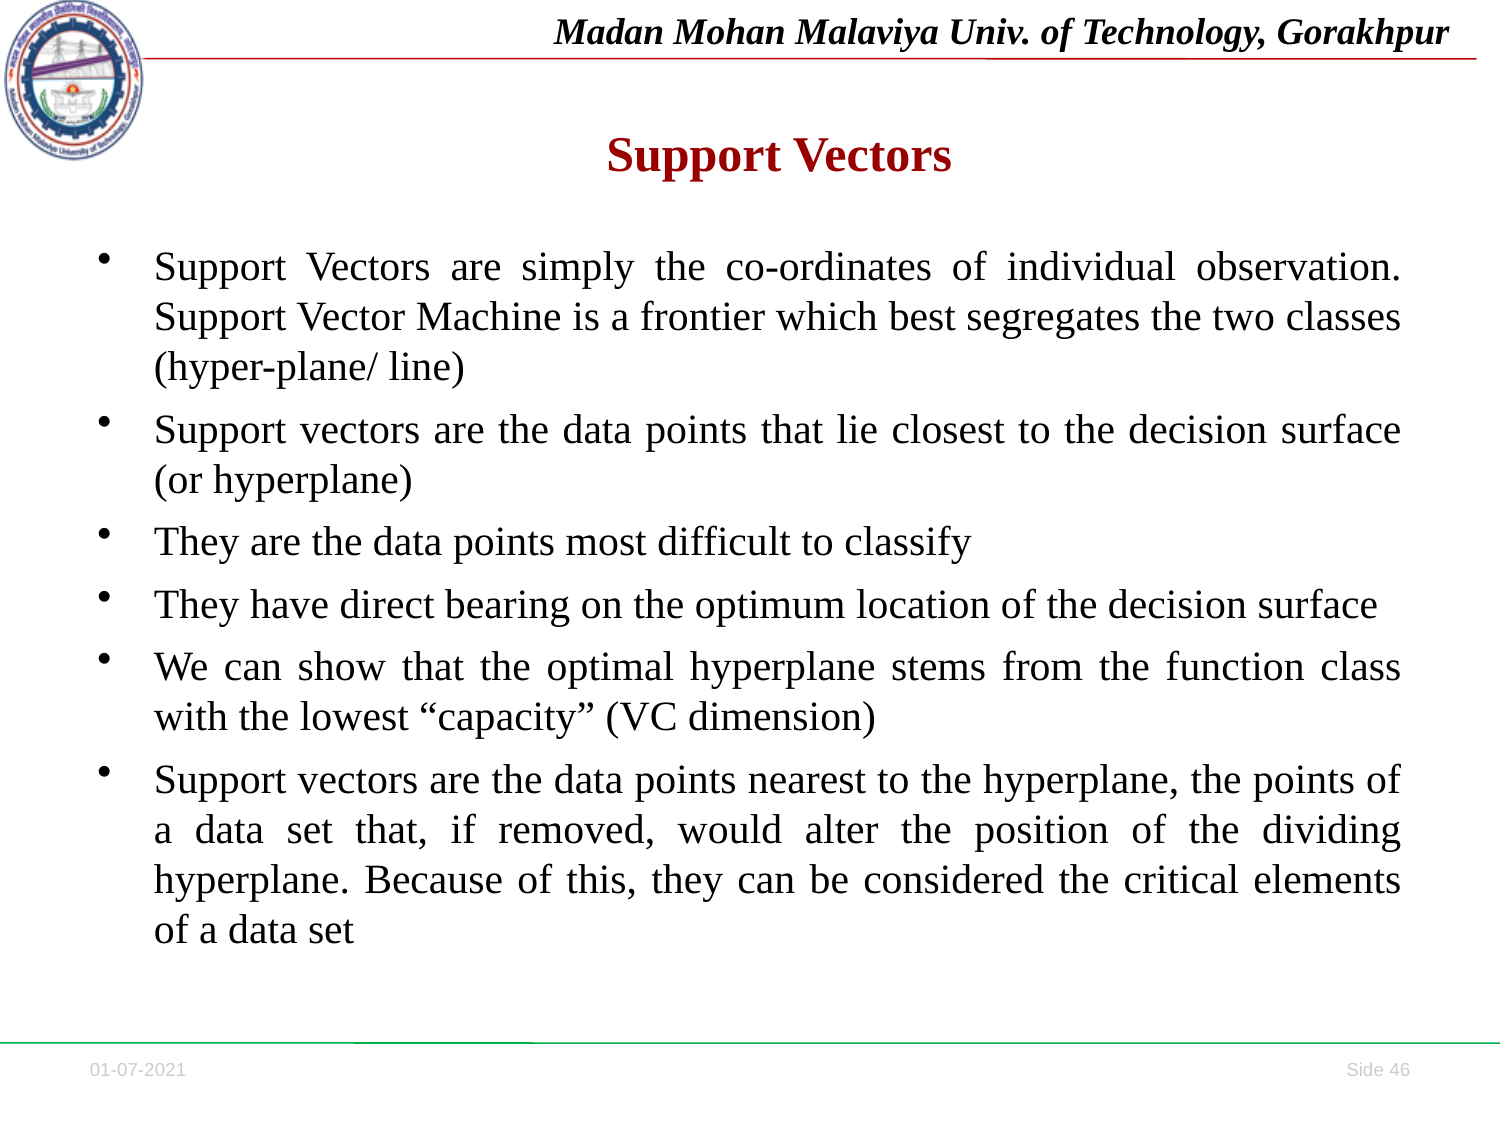

# Support Vectors
Support Vectors are simply the co-ordinates of individual observation. Support Vector Machine is a frontier which best segregates the two classes (hyper-plane/ line)
Support vectors are the data points that lie closest to the decision surface (or hyperplane)
They are the data points most difficult to classify
They have direct bearing on the optimum location of the decision surface
We can show that the optimal hyperplane stems from the function class with the lowest “capacity” (VC dimension)
Support vectors are the data points nearest to the hyperplane, the points of a data set that, if removed, would alter the position of the dividing hyperplane. Because of this, they can be considered the critical elements of a data set